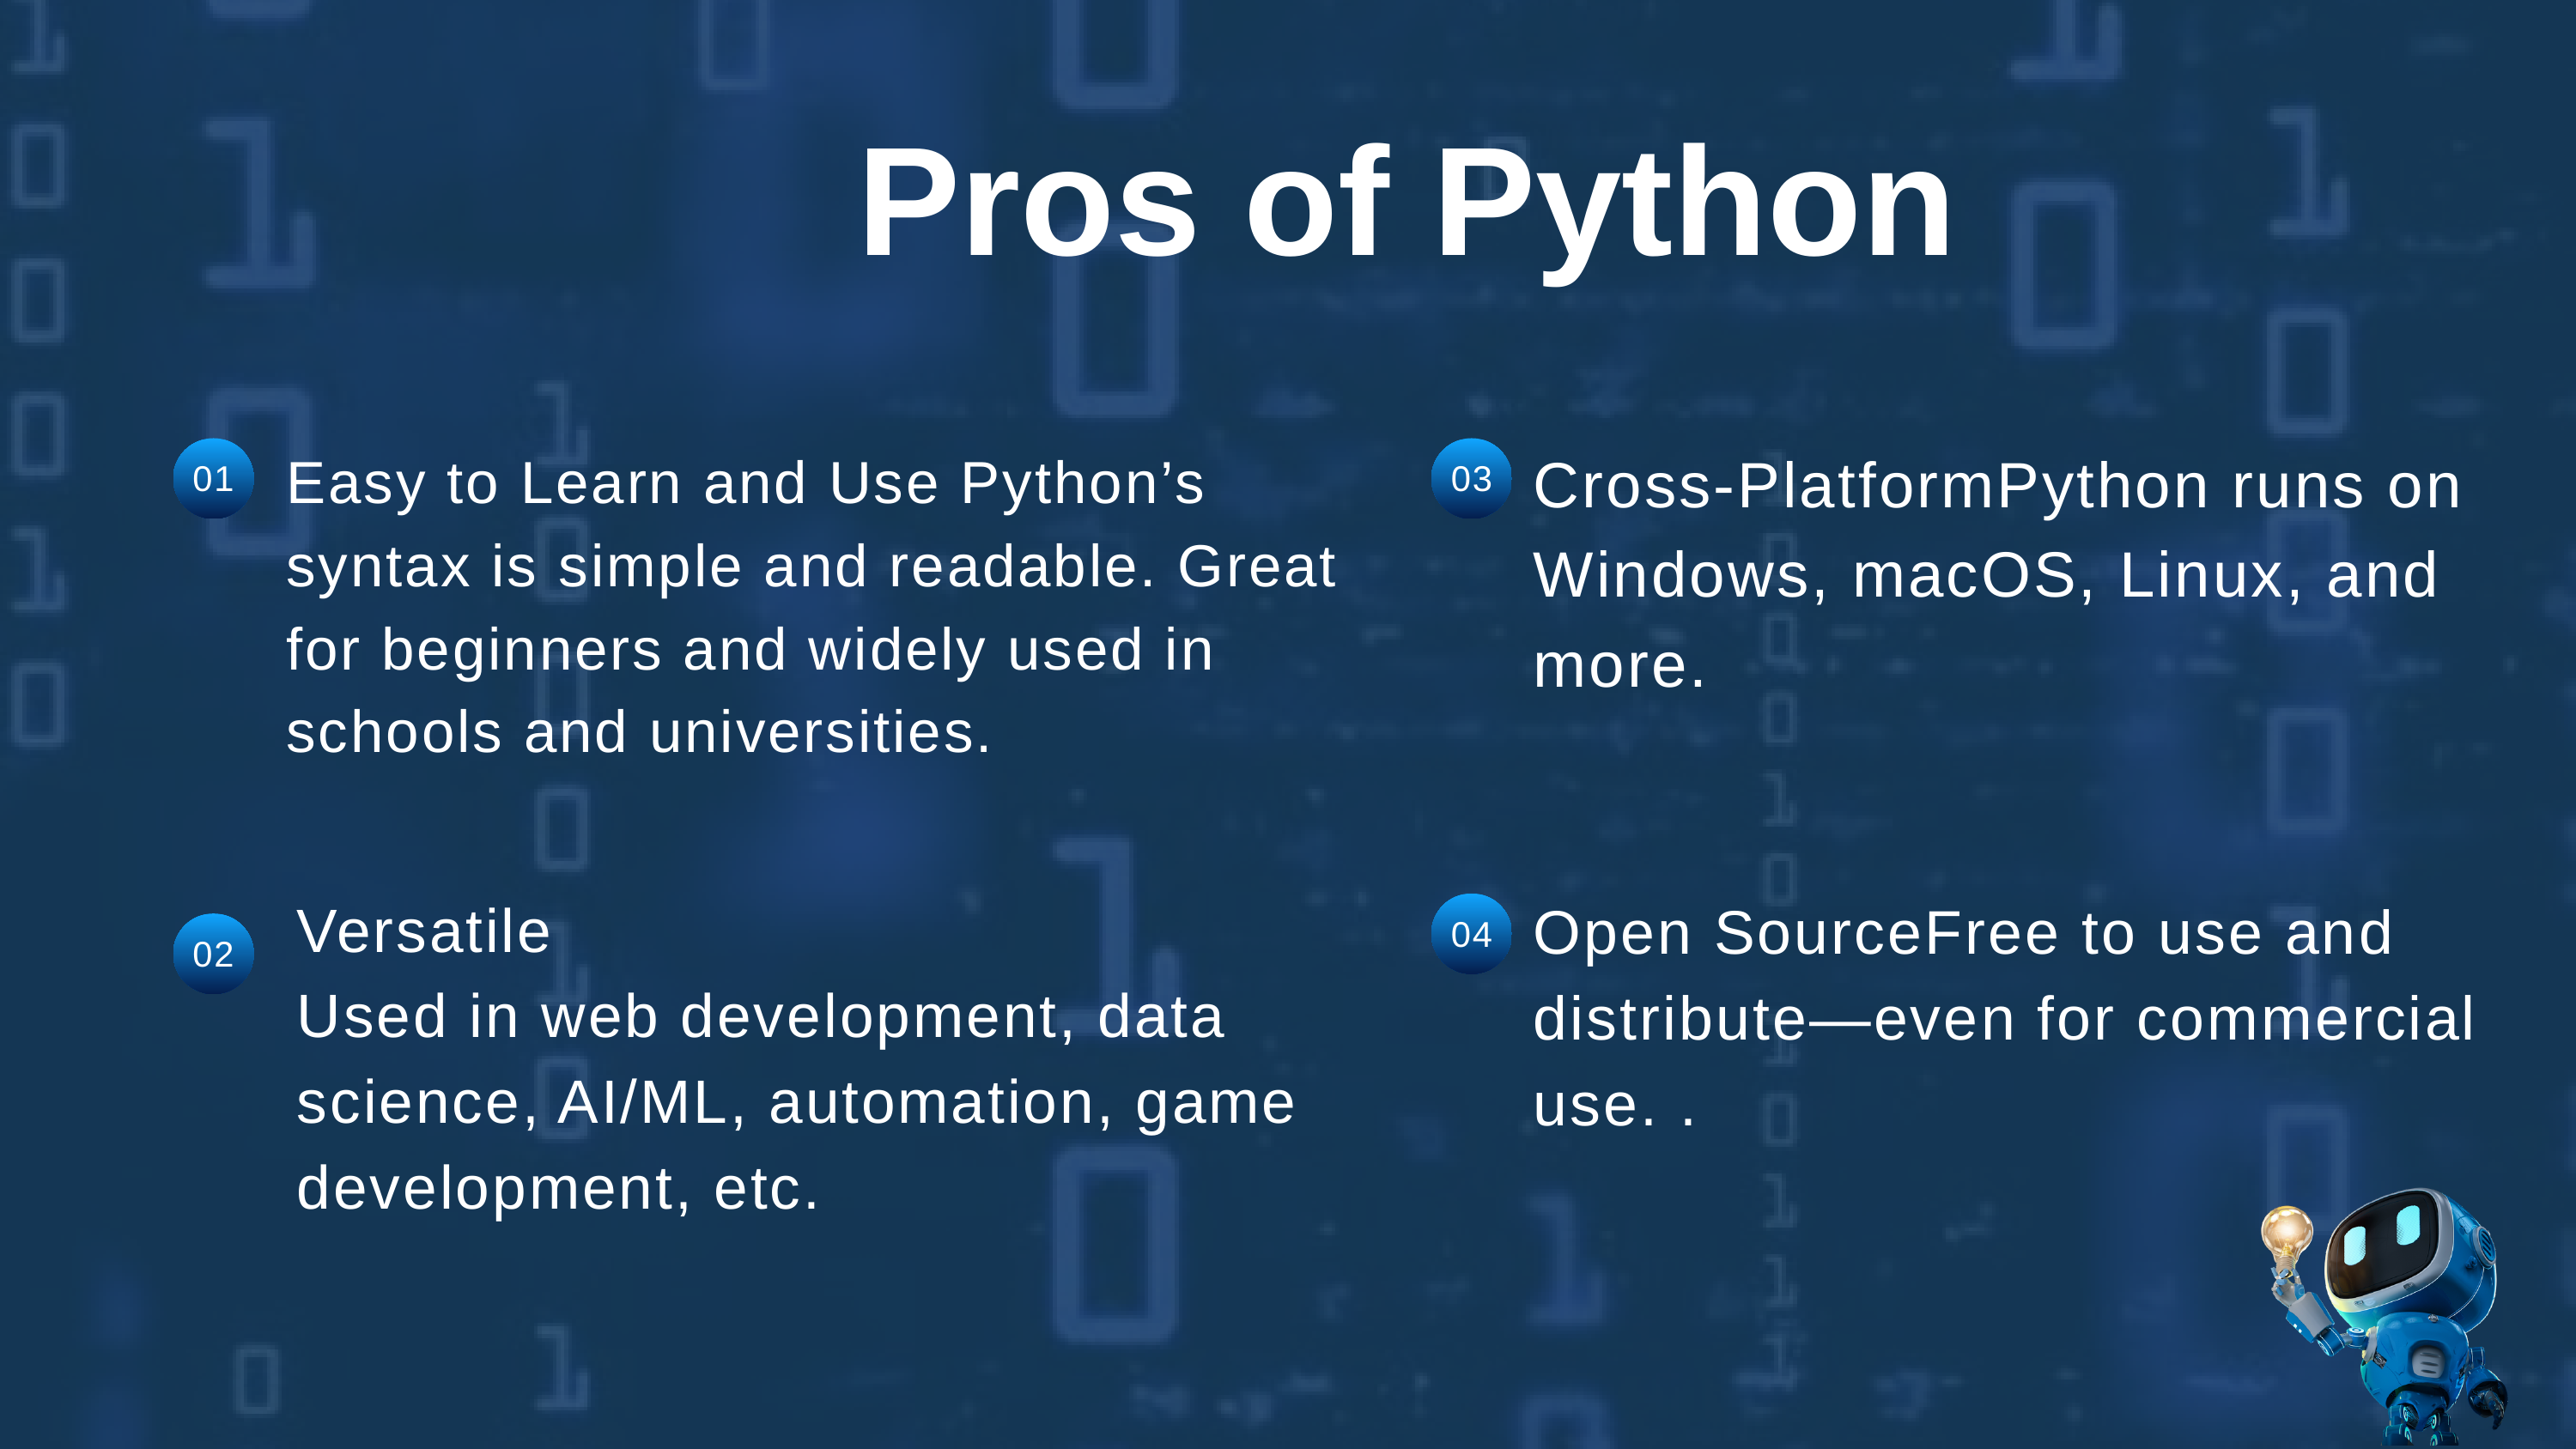

Pros of Python
Cross-PlatformPython runs on Windows, macOS, Linux, and more.

Easy to Learn and Use Python’s syntax is simple and readable. Great for beginners and widely used in schools and universities.

01

03
Versatile
Used in web development, data science, AI/ML, automation, game development, etc.

Open SourceFree to use and distribute—even for commercial use. .

04

02